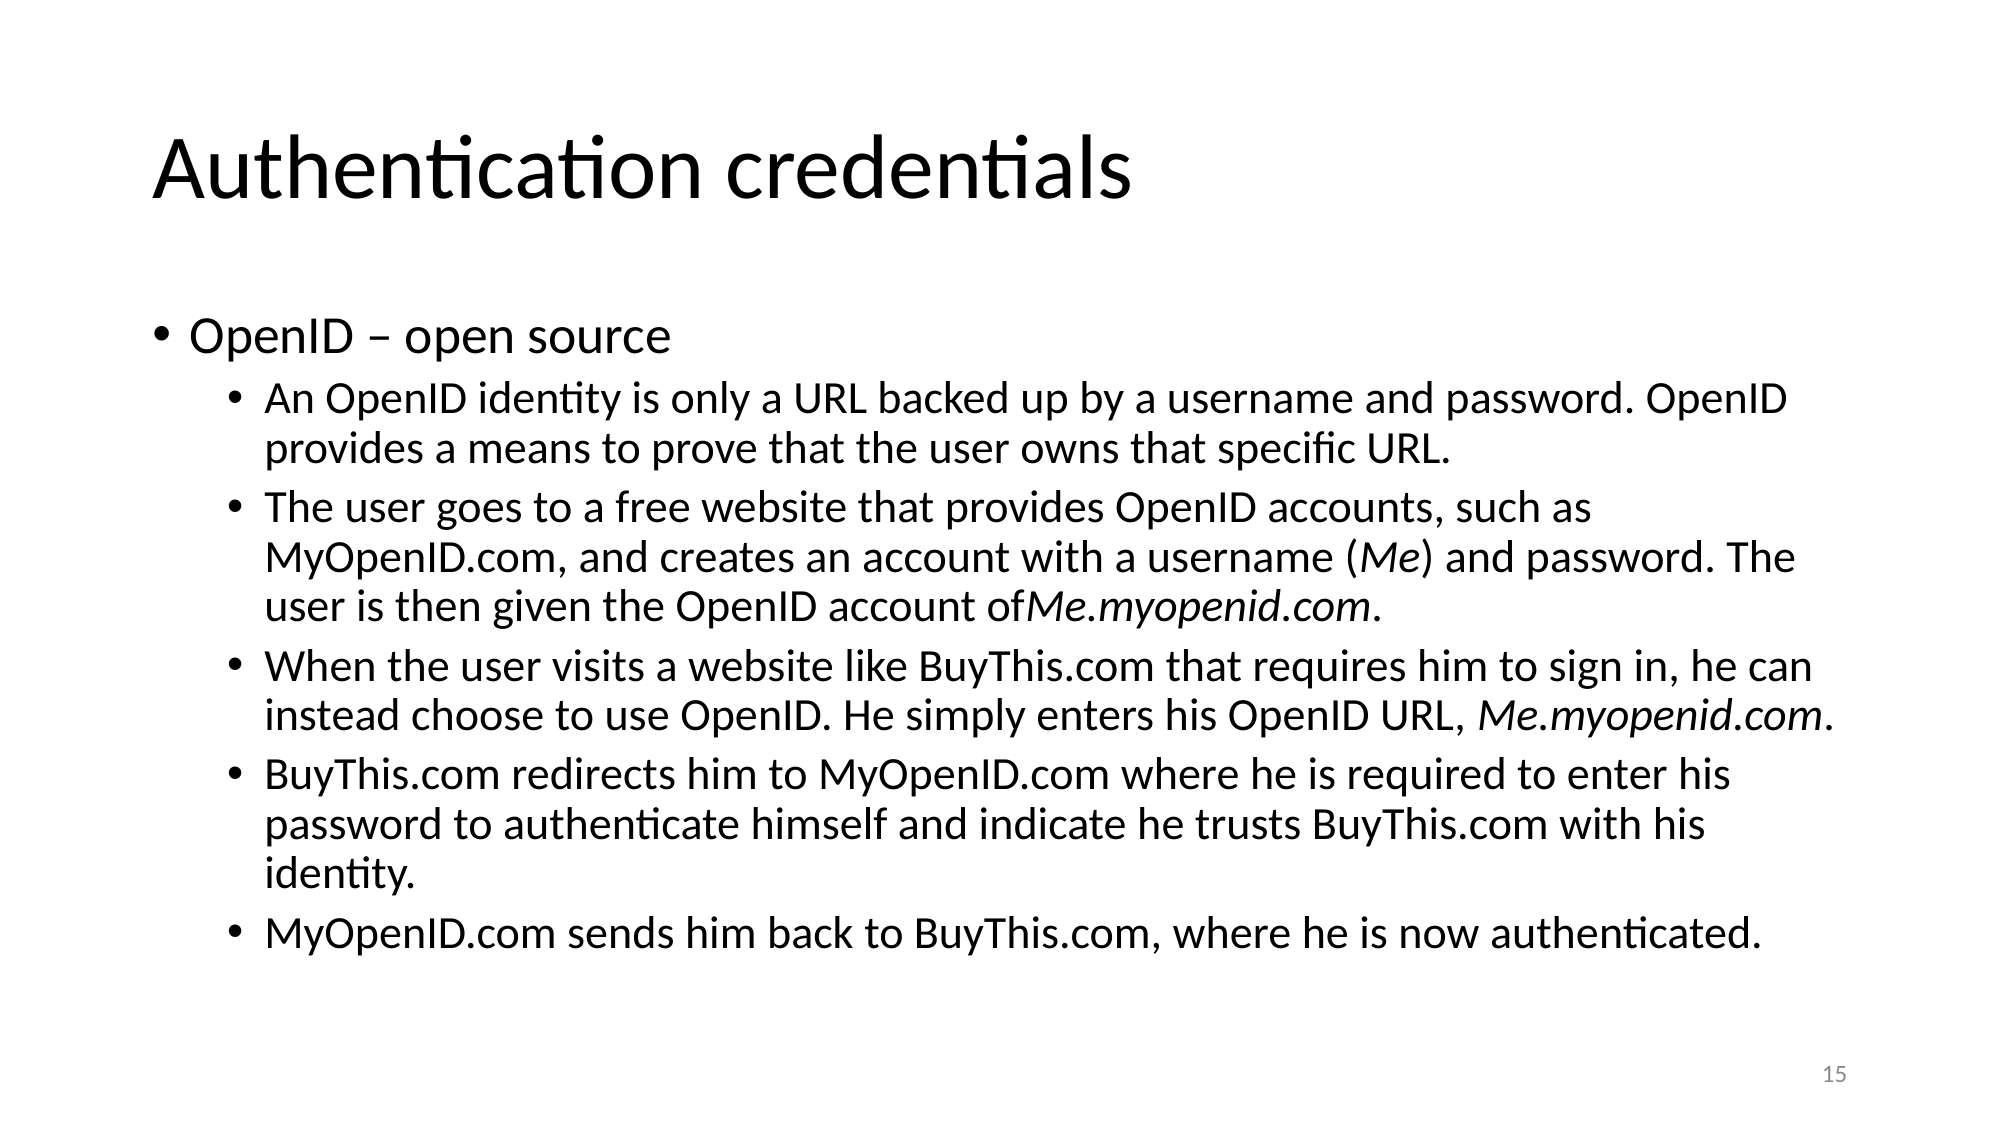

# Authentication credentials
OpenID – open source
An OpenID identity is only a URL backed up by a username and password. OpenID provides a means to prove that the user owns that specific URL.
The user goes to a free website that provides OpenID accounts, such as MyOpenID.com, and creates an account with a username (Me) and password. The user is then given the OpenID account ofMe.myopenid.com.
When the user visits a website like BuyThis.com that requires him to sign in, he can instead choose to use OpenID. He simply enters his OpenID URL, Me.myopenid.com.
BuyThis.com redirects him to MyOpenID.com where he is required to enter his password to authenticate himself and indicate he trusts BuyThis.com with his identity.
MyOpenID.com sends him back to BuyThis.com, where he is now authenticated.
15